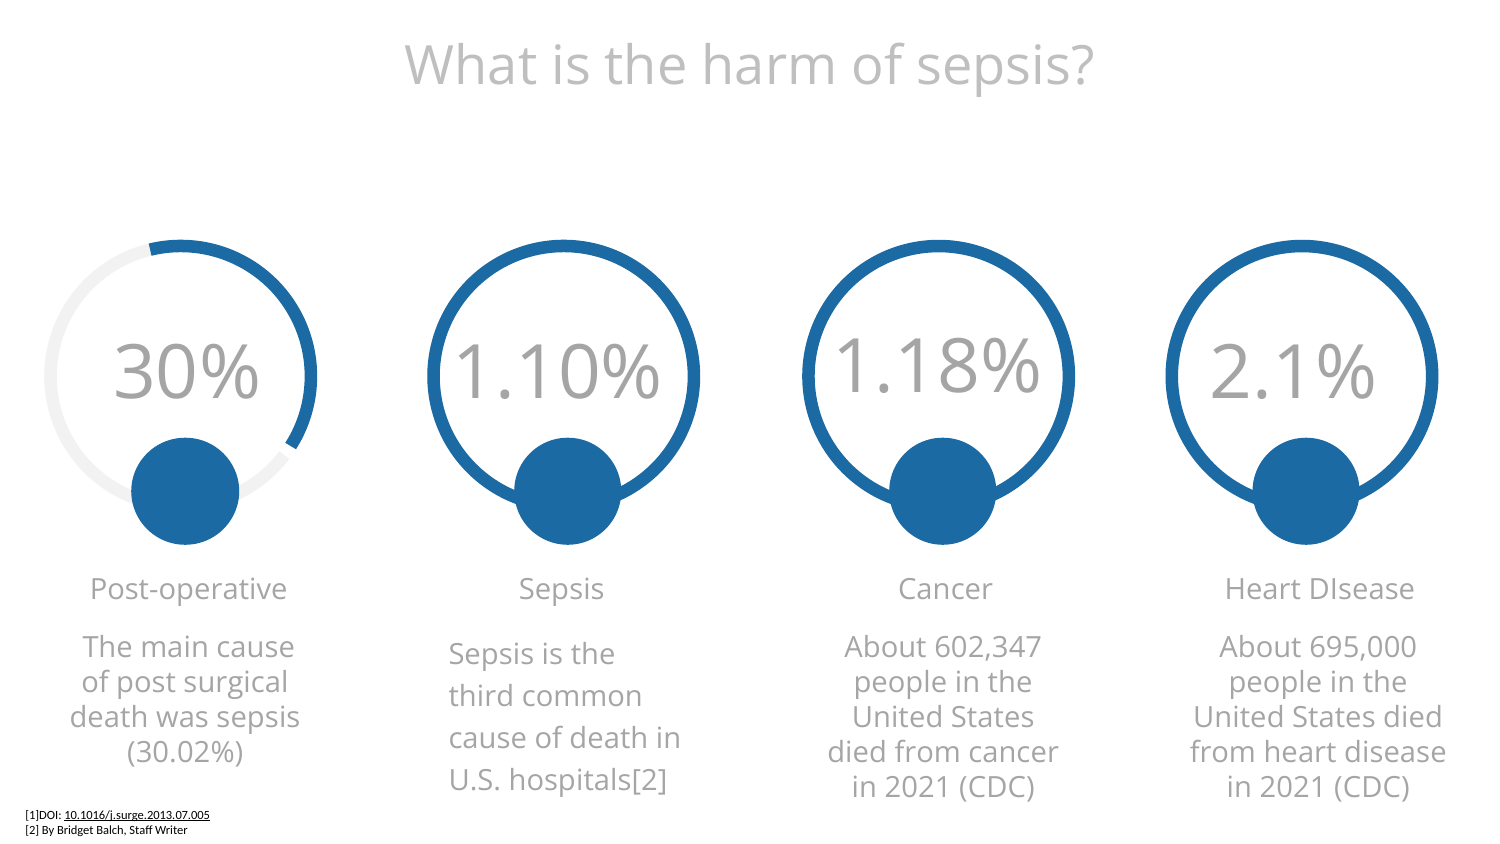

What is the harm of sepsis?

1.10%

Sepsis
Sepsis is the third common cause of death in U.S. hospitals[2]

30%

Post-operative
 The main cause of post surgical death was sepsis (30.02%)

1.18%

Cancer
About 602,347 people in the United States died from cancer in 2021 (CDC)

2.1%

Heart DIsease
About 695,000 people in the United States died from heart disease in 2021 (CDC)
[1]DOI: 10.1016/j.surge.2013.07.005
[2] By Bridget Balch, Staff Writer